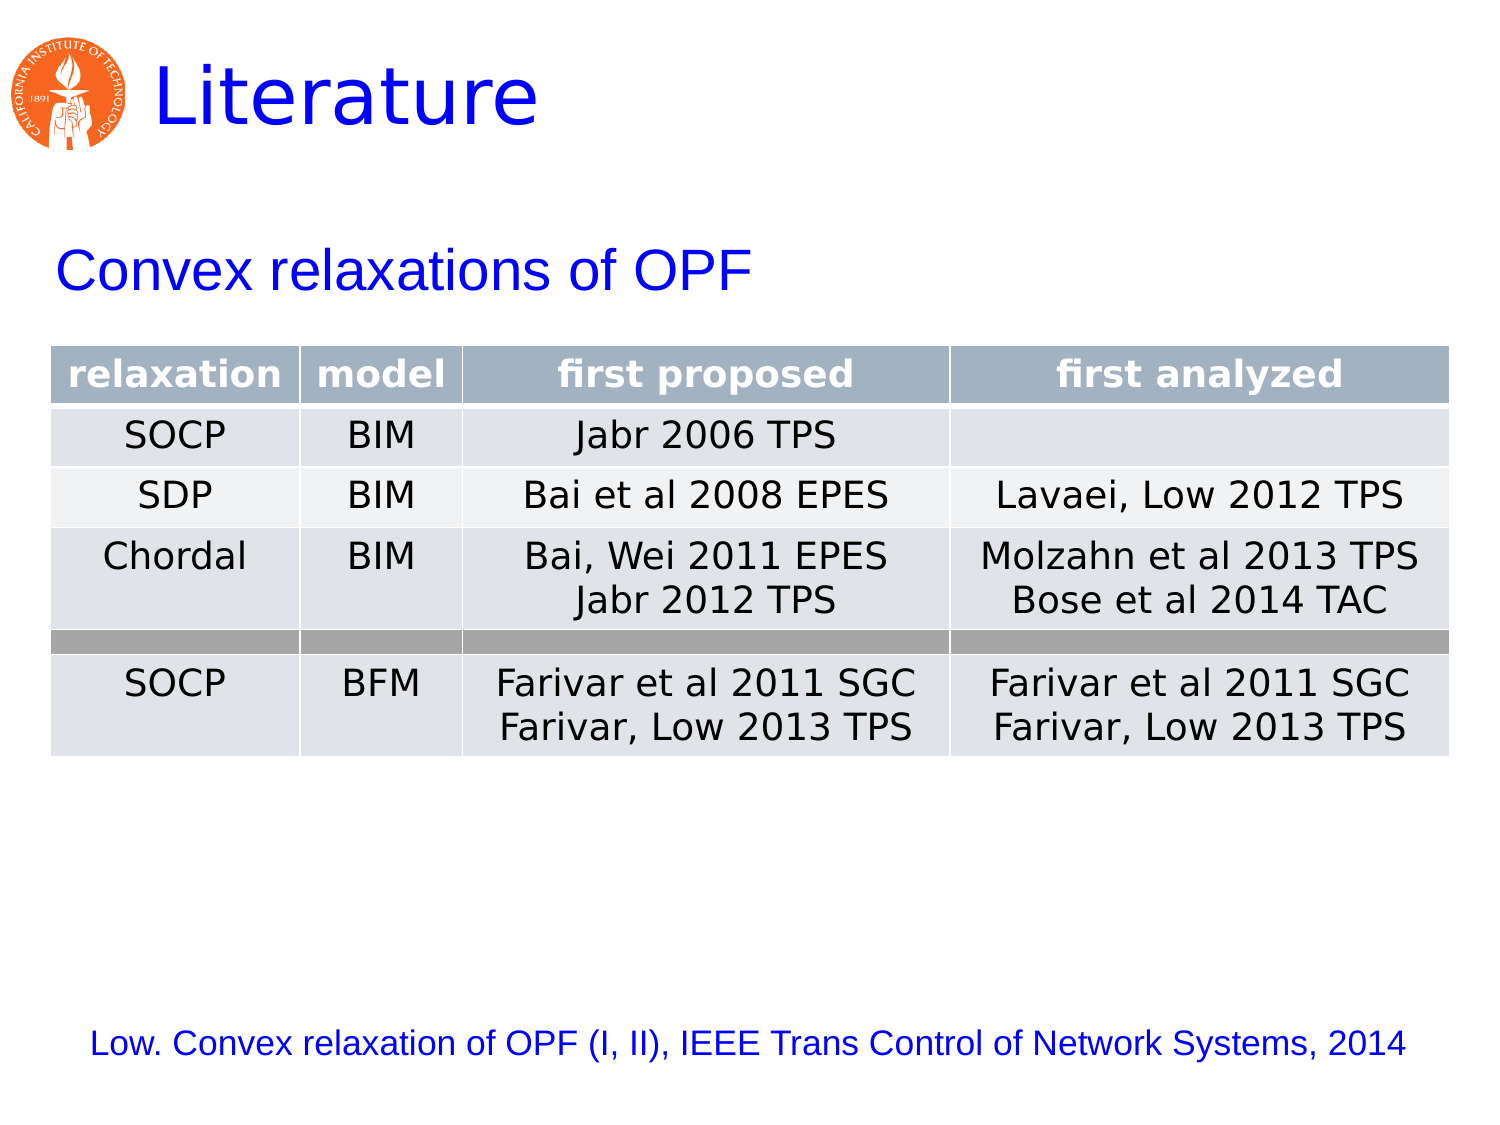

# Literature
Convex relaxations of OPF
| relaxation | model | first proposed | first analyzed |
| --- | --- | --- | --- |
| SOCP | BIM | Jabr 2006 TPS |  |
| SDP | BIM | Bai et al 2008 EPES | Lavaei, Low 2012 TPS |
| Chordal | BIM | Bai, Wei 2011 EPES Jabr 2012 TPS | Molzahn et al 2013 TPS Bose et al 2014 TAC |
|  |  |  |  |
| SOCP | BFM | Farivar et al 2011 SGC Farivar, Low 2013 TPS | Farivar et al 2011 SGC Farivar, Low 2013 TPS |
Low. Convex relaxation of OPF (I, II), IEEE Trans Control of Network Systems, 2014